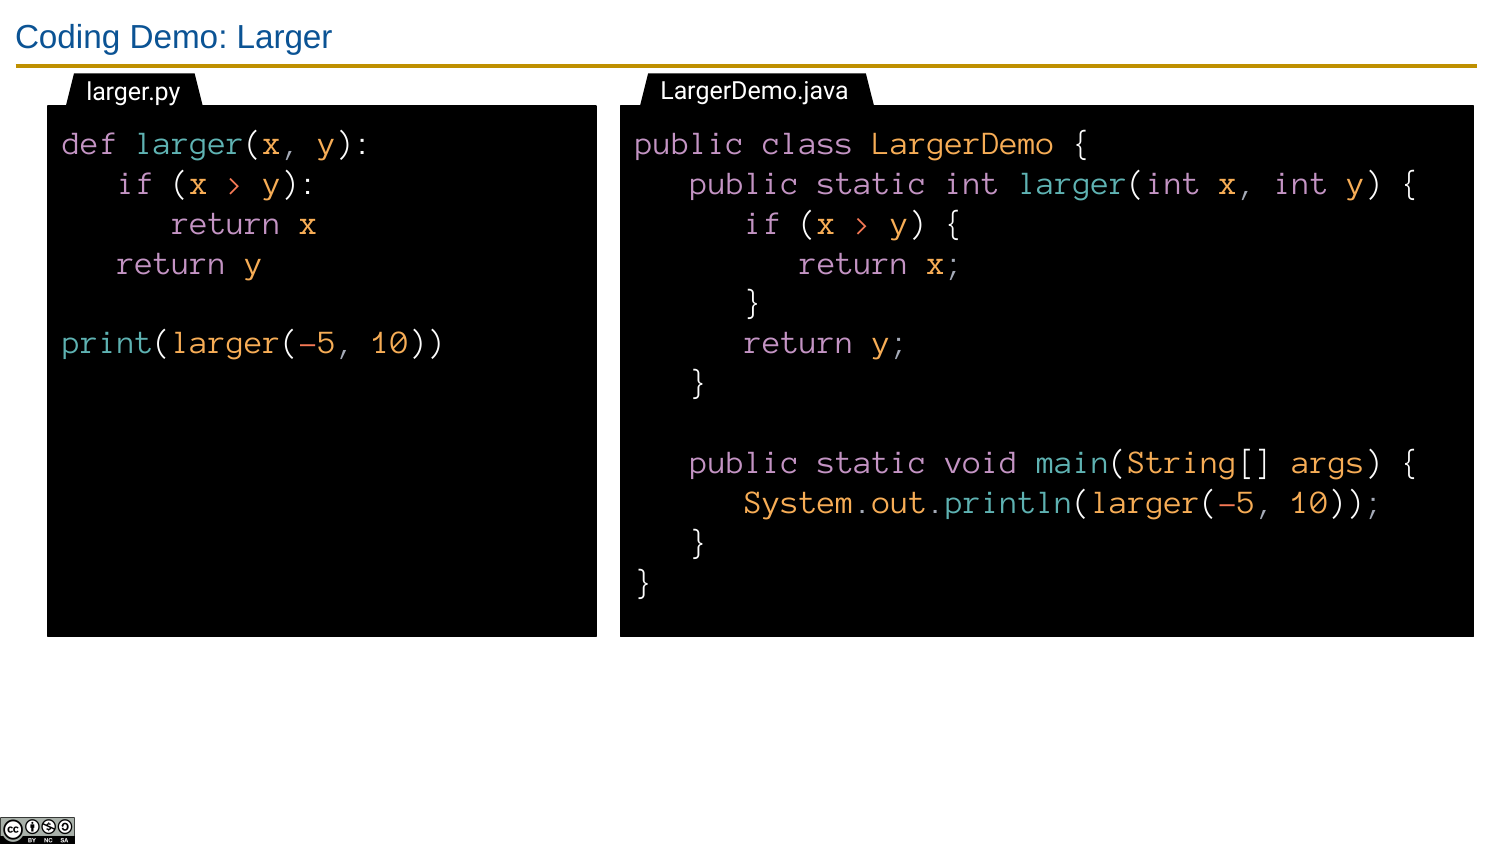

# Coding Demo: Larger
larger.py
LargerDemo.java
def larger(x, y):
   if (x > y):
      return x
   return y

print(larger(-5, 10))
public class LargerDemo {
   public static int larger(int x, int y) {
      if (x > y) {
         return x;
      }
      return y;
   }

   public static void main(String[] args) {
      System.out.println(larger(-5, 10));
   }
}